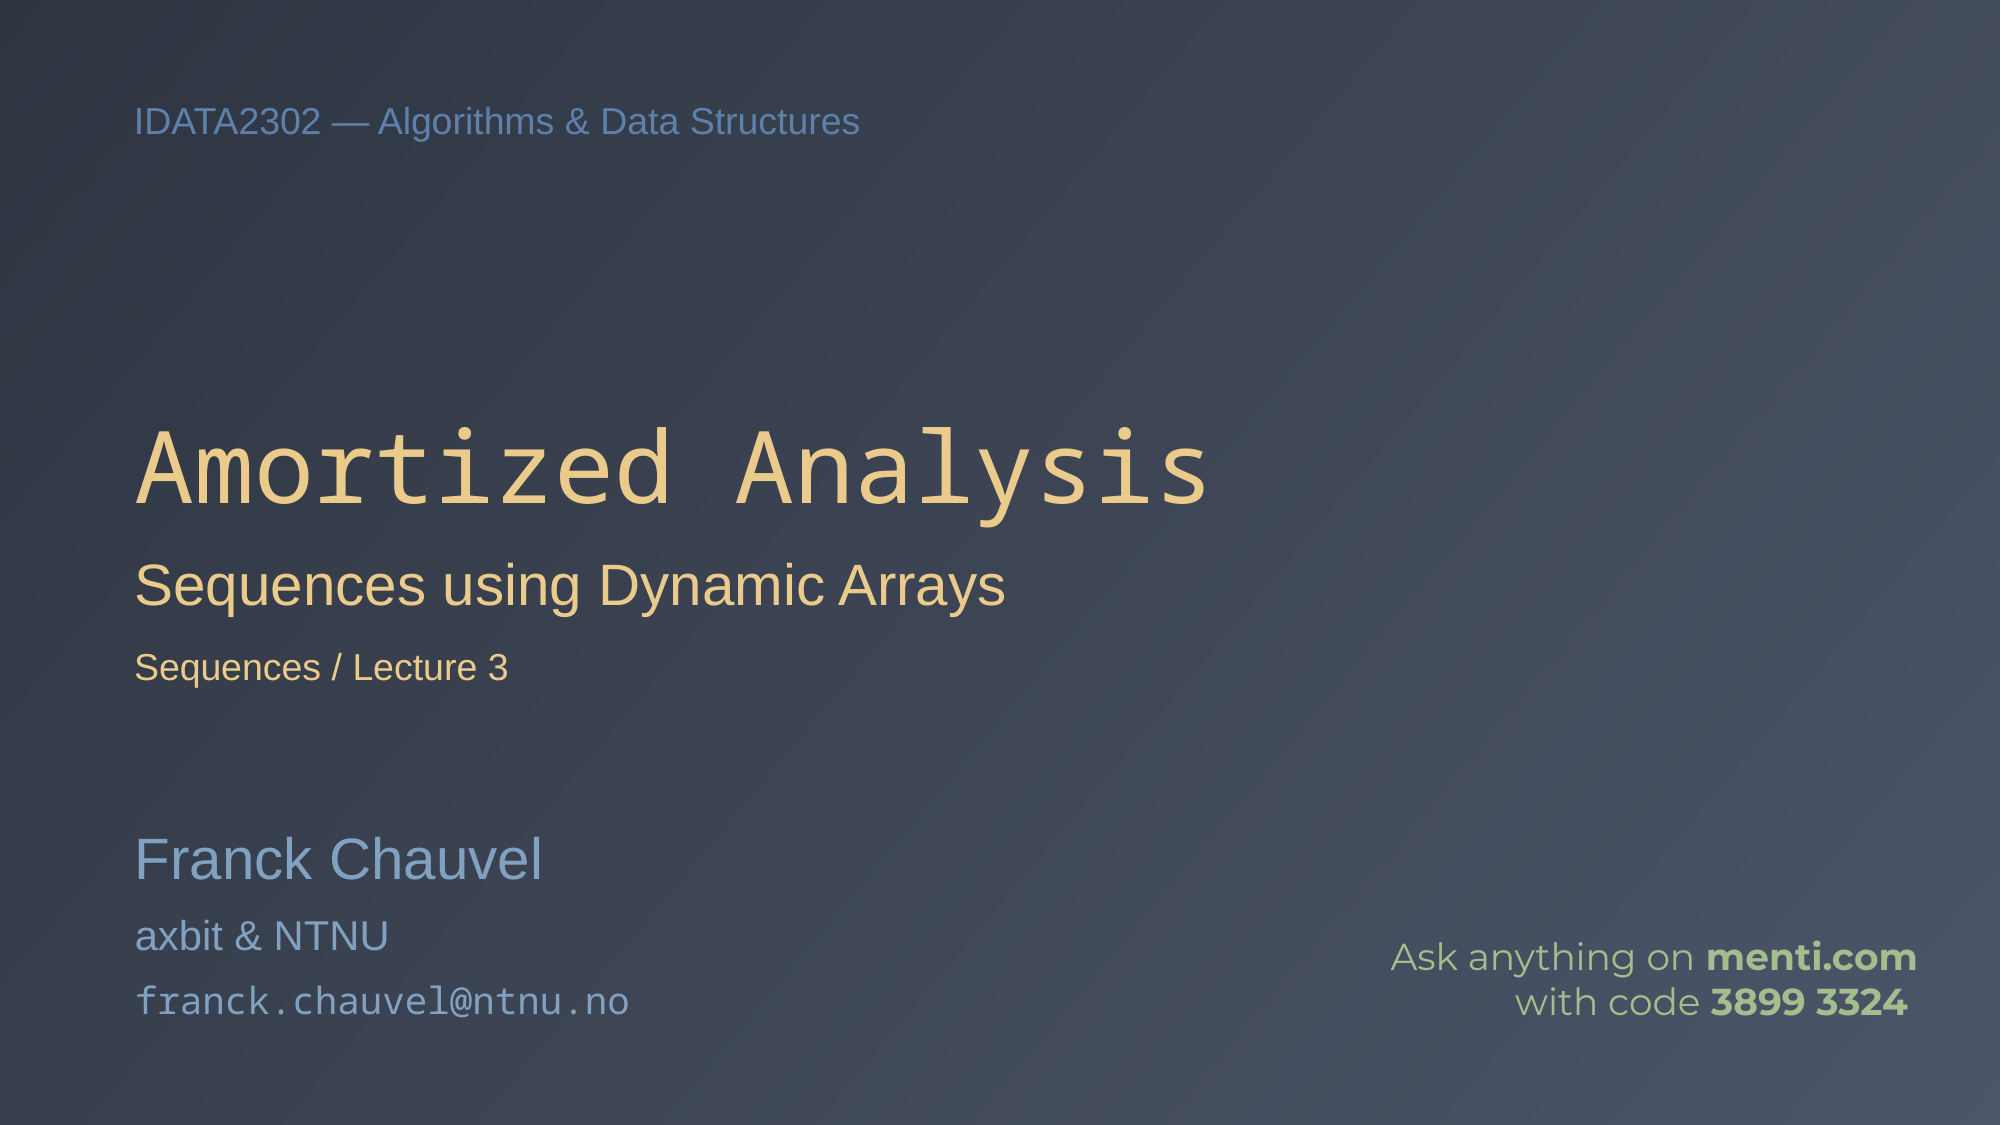

# Amortized Analysis
Sequences using Dynamic Arrays
Sequences / Lecture 3
Franck Chauvel
axbit & NTNU
Ask anything on menti.com
with code 3899 3324
franck.chauvel@ntnu.no